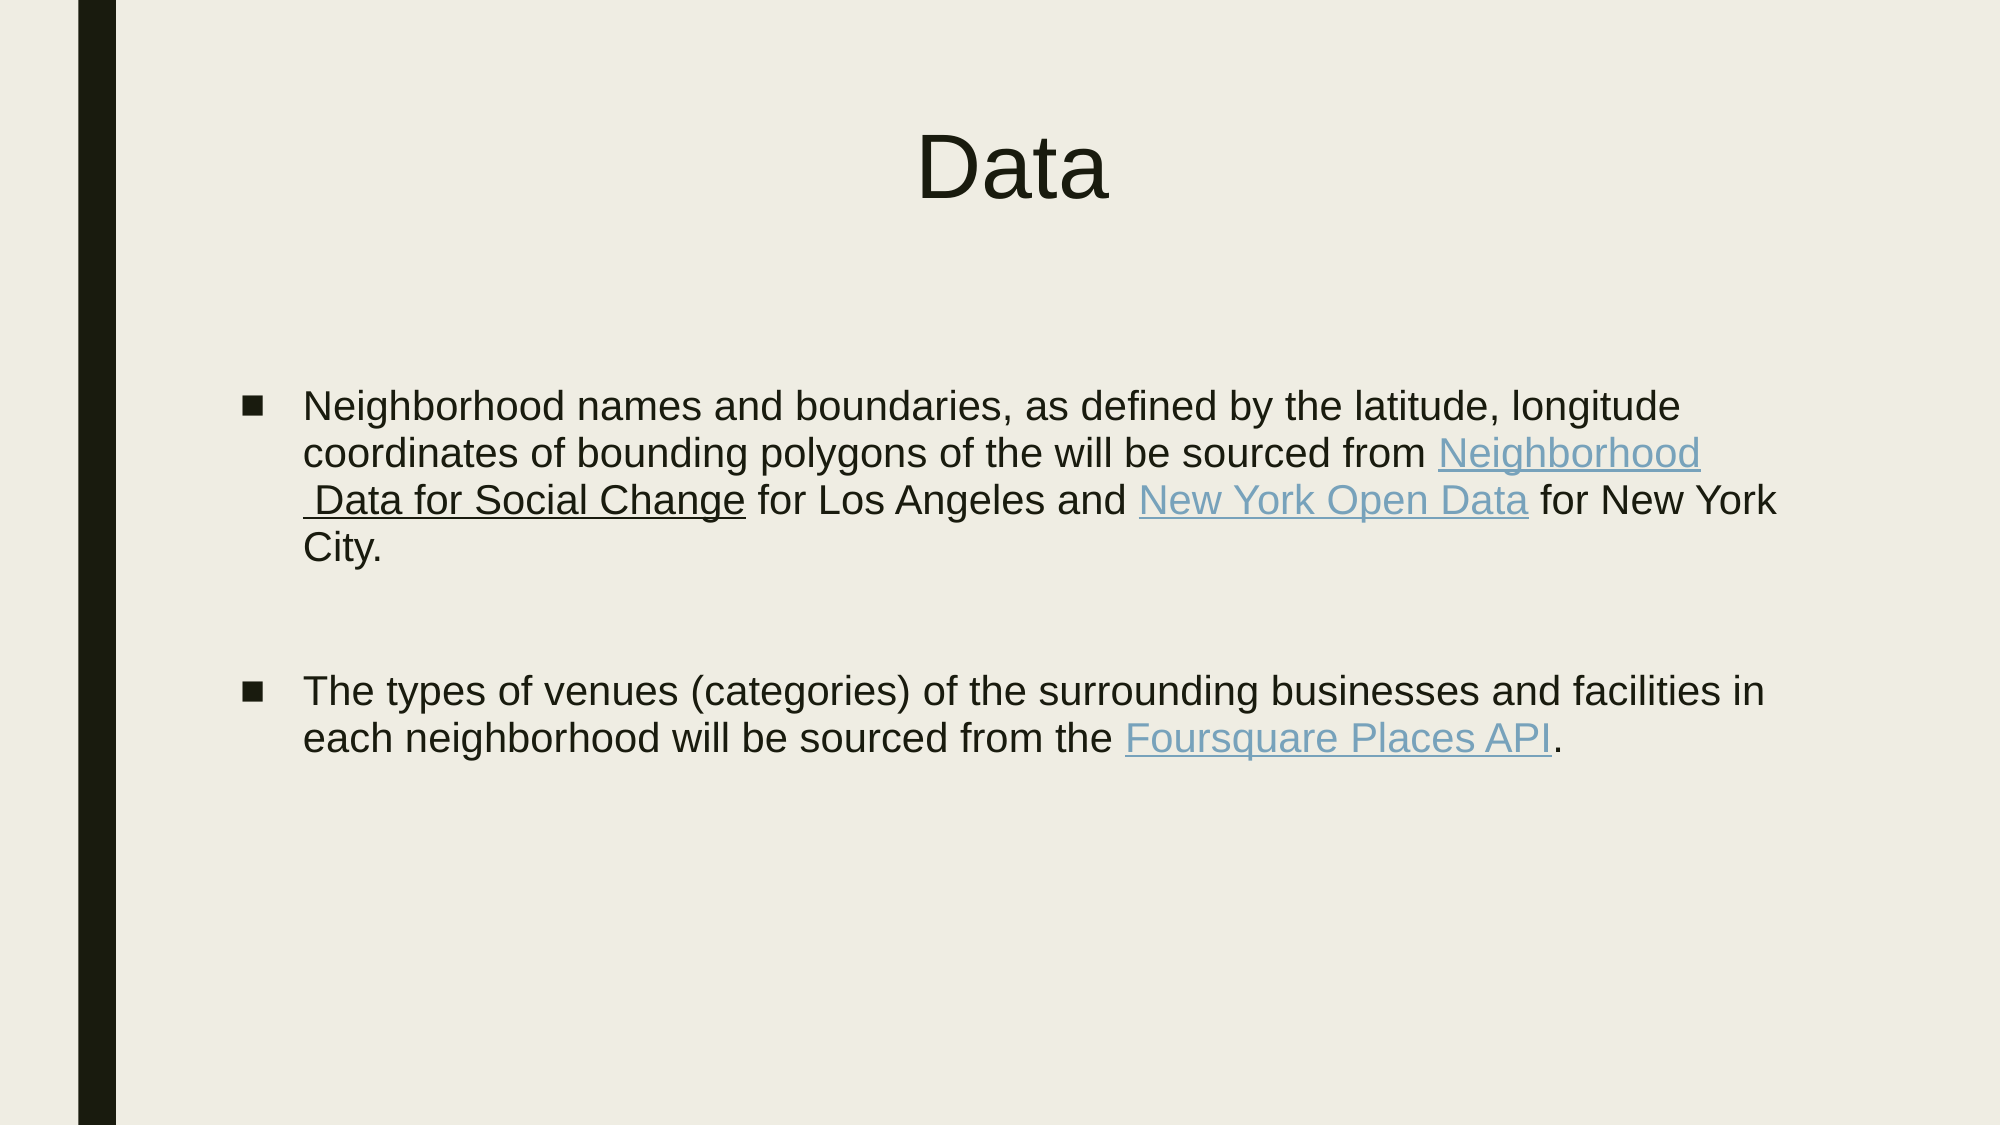

# Data
Neighborhood names and boundaries, as defined by the latitude, longitude coordinates of bounding polygons of the will be sourced from Neighborhood Data for Social Change for Los Angeles and New York Open Data for New York City.

The types of venues (categories) of the surrounding businesses and facilities in each neighborhood will be sourced from the Foursquare Places API.